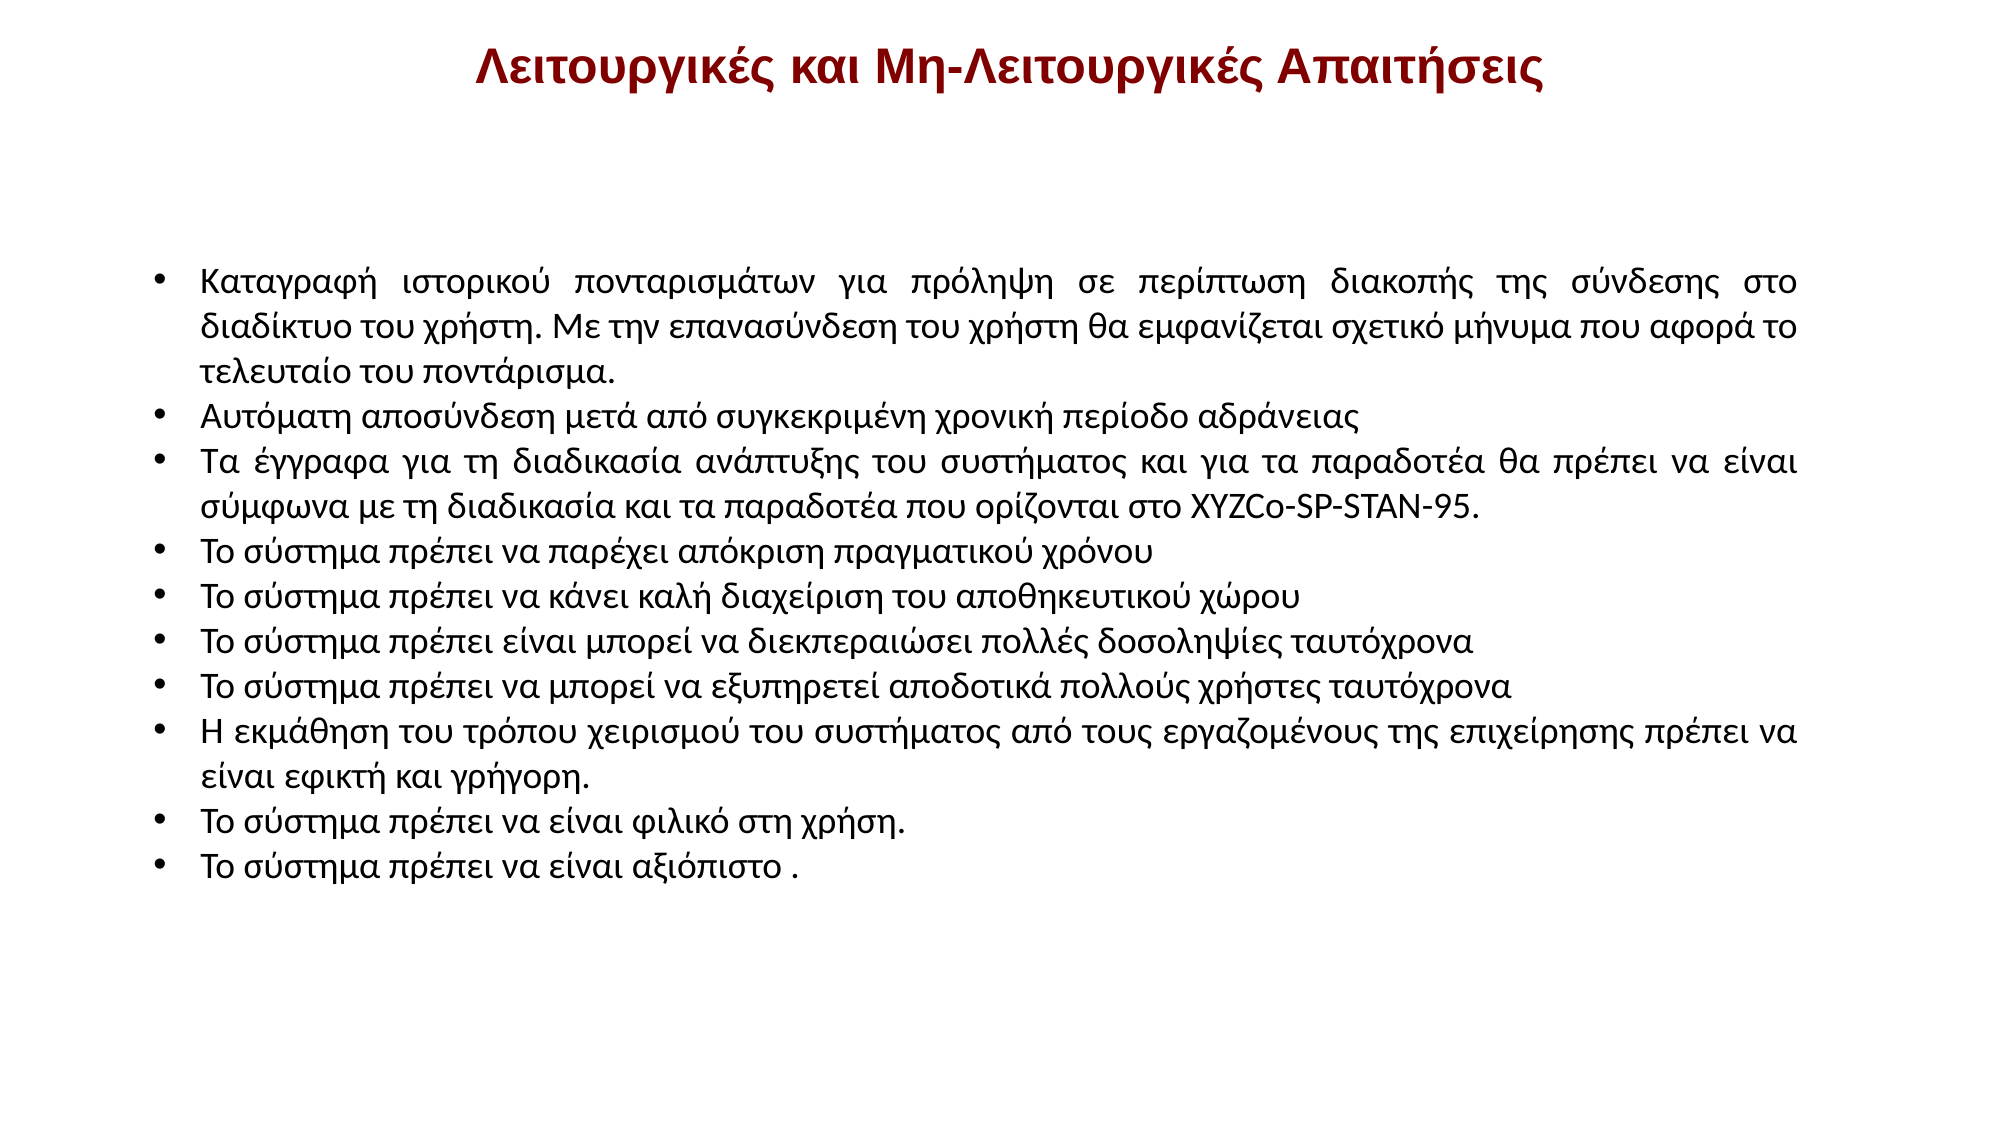

Λειτουργικές και Μη-Λειτουργικές Απαιτήσεις
Καταγραφή ιστορικού πονταρισμάτων για πρόληψη σε περίπτωση διακοπής της σύνδεσης στο διαδίκτυο του χρήστη. Με την επανασύνδεση του χρήστη θα εμφανίζεται σχετικό μήνυμα που αφορά το τελευταίο του ποντάρισμα.
Aυτόματη αποσύνδεση μετά από συγκεκριμένη χρονική περίοδο αδράνειας
Τα έγγραφα για τη διαδικασία ανάπτυξης του συστήματος και για τα παραδοτέα θα πρέπει να είναι σύμφωνα με τη διαδικασία και τα παραδοτέα που ορίζονται στο XYZCo-SP-STAN-95.
Το σύστημα πρέπει να παρέχει απόκριση πραγματικού χρόνου
Το σύστημα πρέπει να κάνει καλή διαχείριση του αποθηκευτικού χώρου
Το σύστημα πρέπει είναι μπορεί να διεκπεραιώσει πολλές δοσοληψίες ταυτόχρονα
Το σύστημα πρέπει να μπορεί να εξυπηρετεί αποδοτικά πολλούς χρήστες ταυτόχρονα
Η εκμάθηση του τρόπου χειρισμού του συστήματος από τους εργαζομένους της επιχείρησης πρέπει να είναι εφικτή και γρήγορη.
Το σύστημα πρέπει να είναι φιλικό στη χρήση.
Το σύστημα πρέπει να είναι αξιόπιστο .